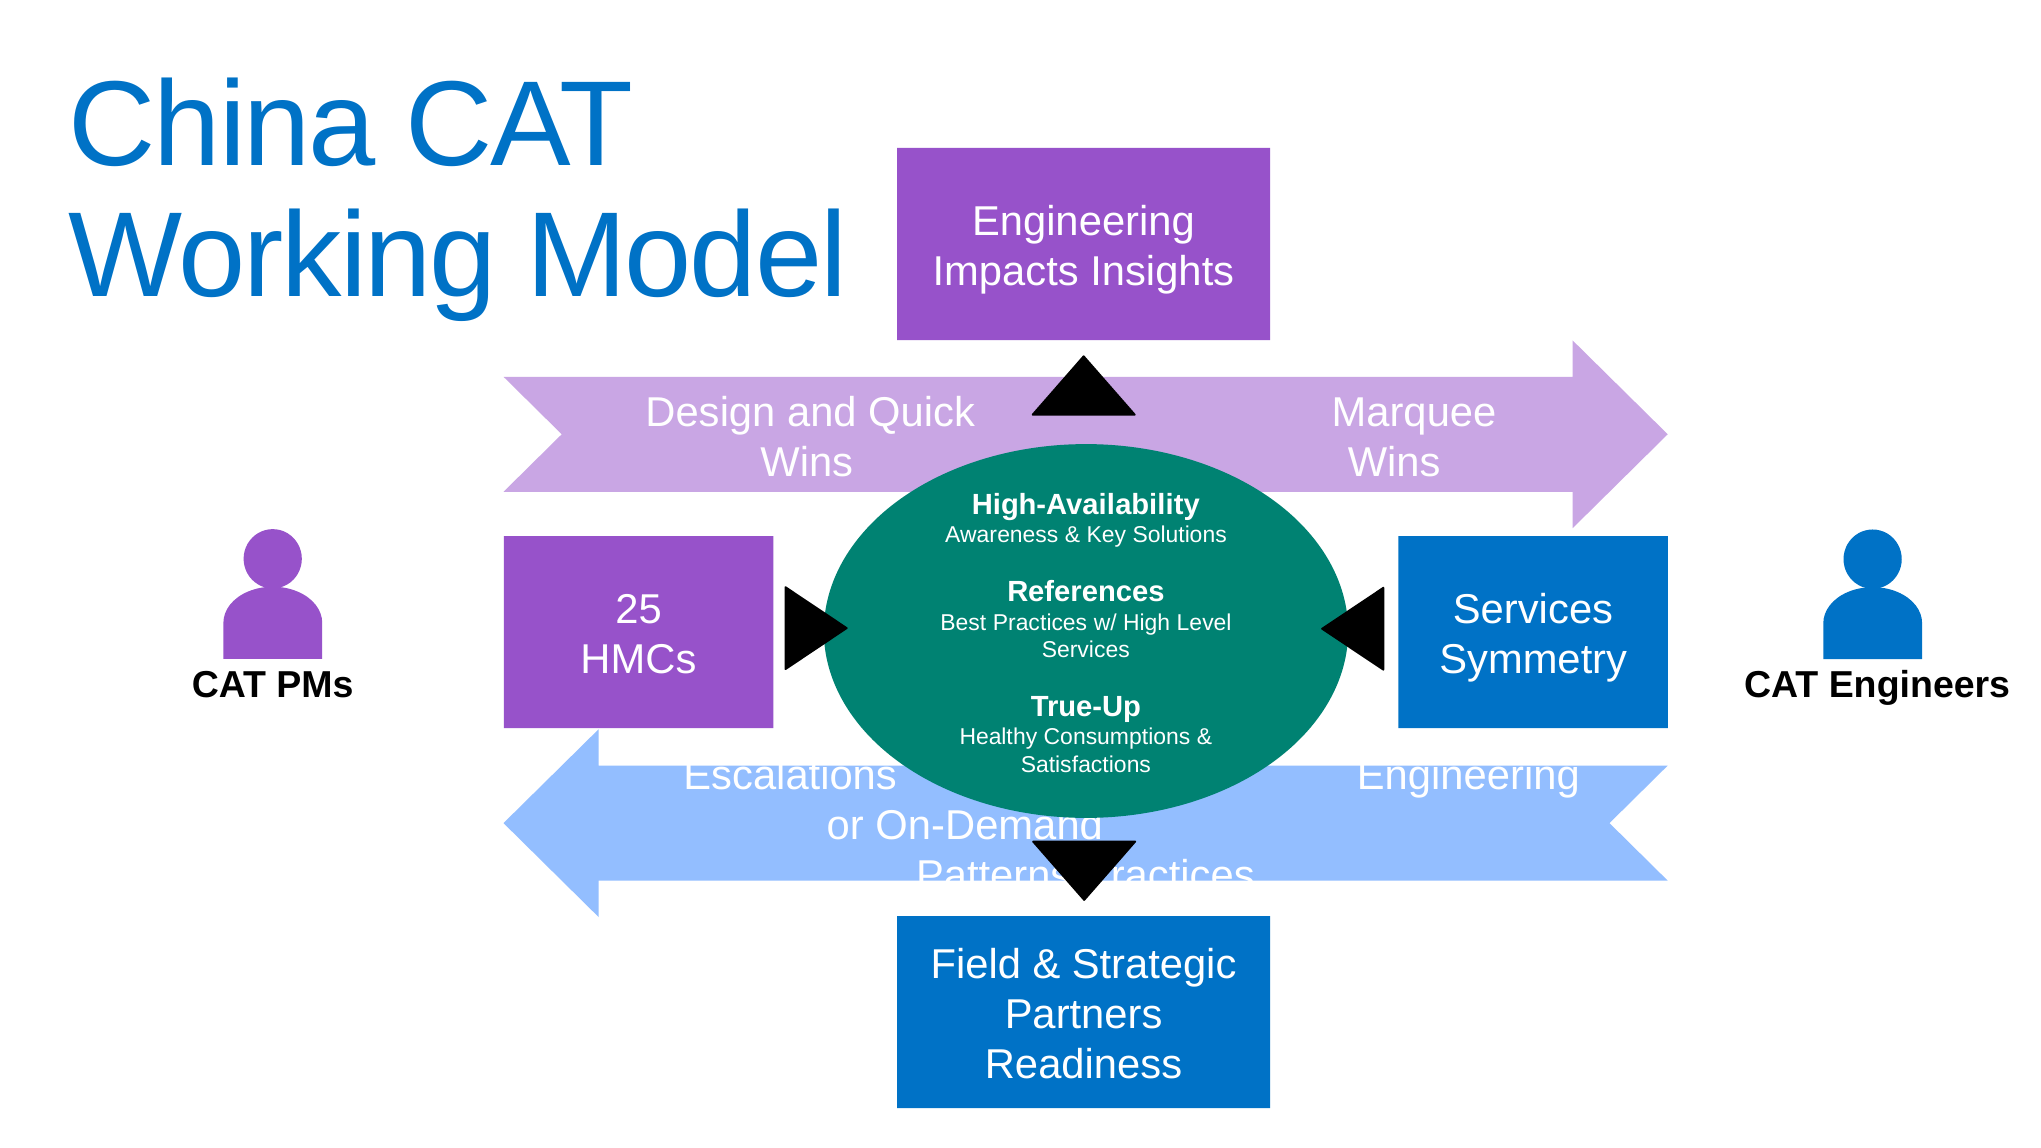

# China CAT Working Model
Engineering Impacts Insights

      Design and Quick                               Marquee
                Wins                                           Wins
High-Availability
Awareness & Key Solutions

References
Best Practices w/ High Level Services

True-Up
Healthy Consumptions & Satisfactions

25
HMCs
Services Symmetry

CAT PMs
CAT Engineers
        Escalations                                        Engineering
        or On-Demand                              Patterns/Practices

Field & Strategic Partners Readiness